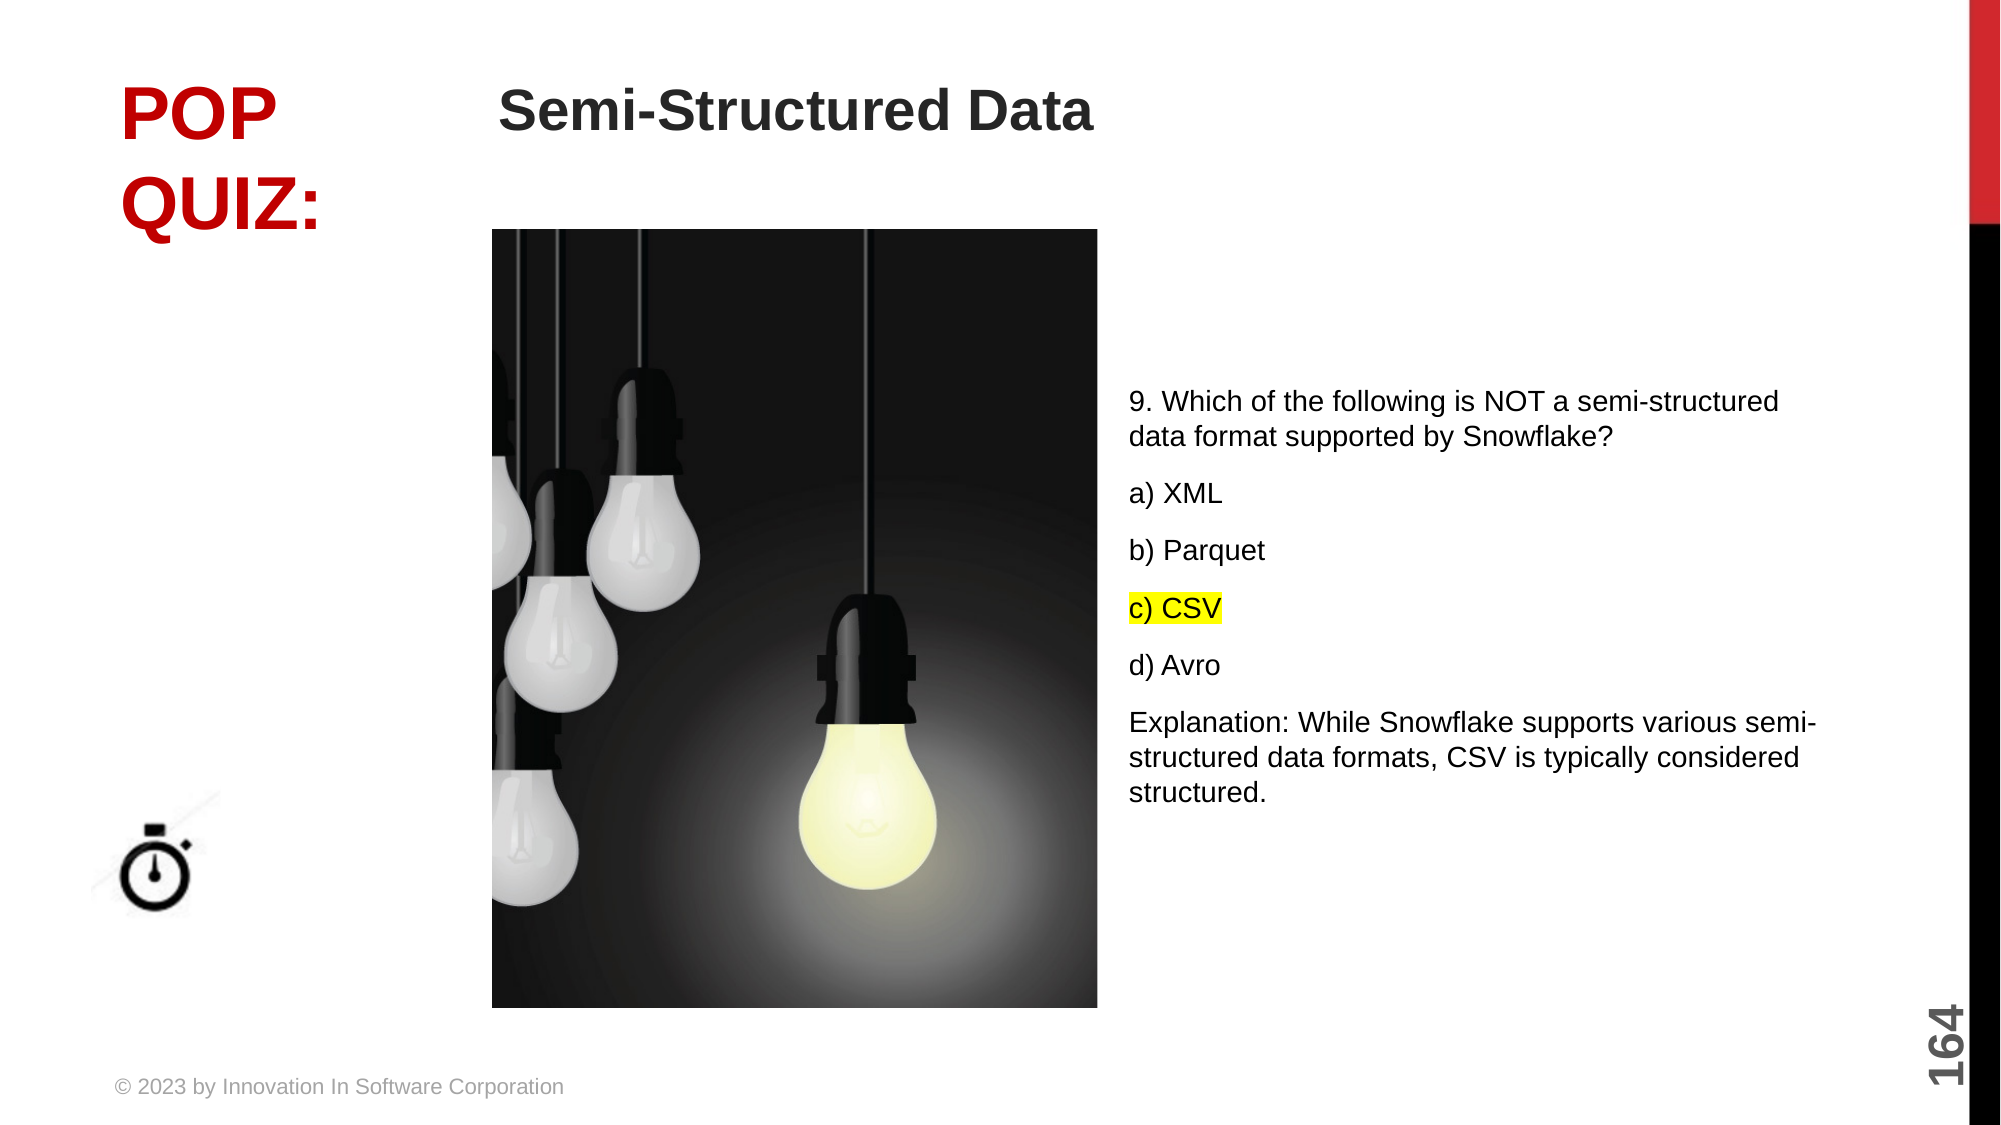

# Semi-Structured Data

9. Which of the following is NOT a semi-structured data format supported by Snowflake?
a) XML
b) Parquet
c) CSV
d) Avro
Explanation: While Snowflake supports various semi-structured data formats, CSV is typically considered structured.

5 MINUTES
164
© 2023 by Innovation In Software Corporation